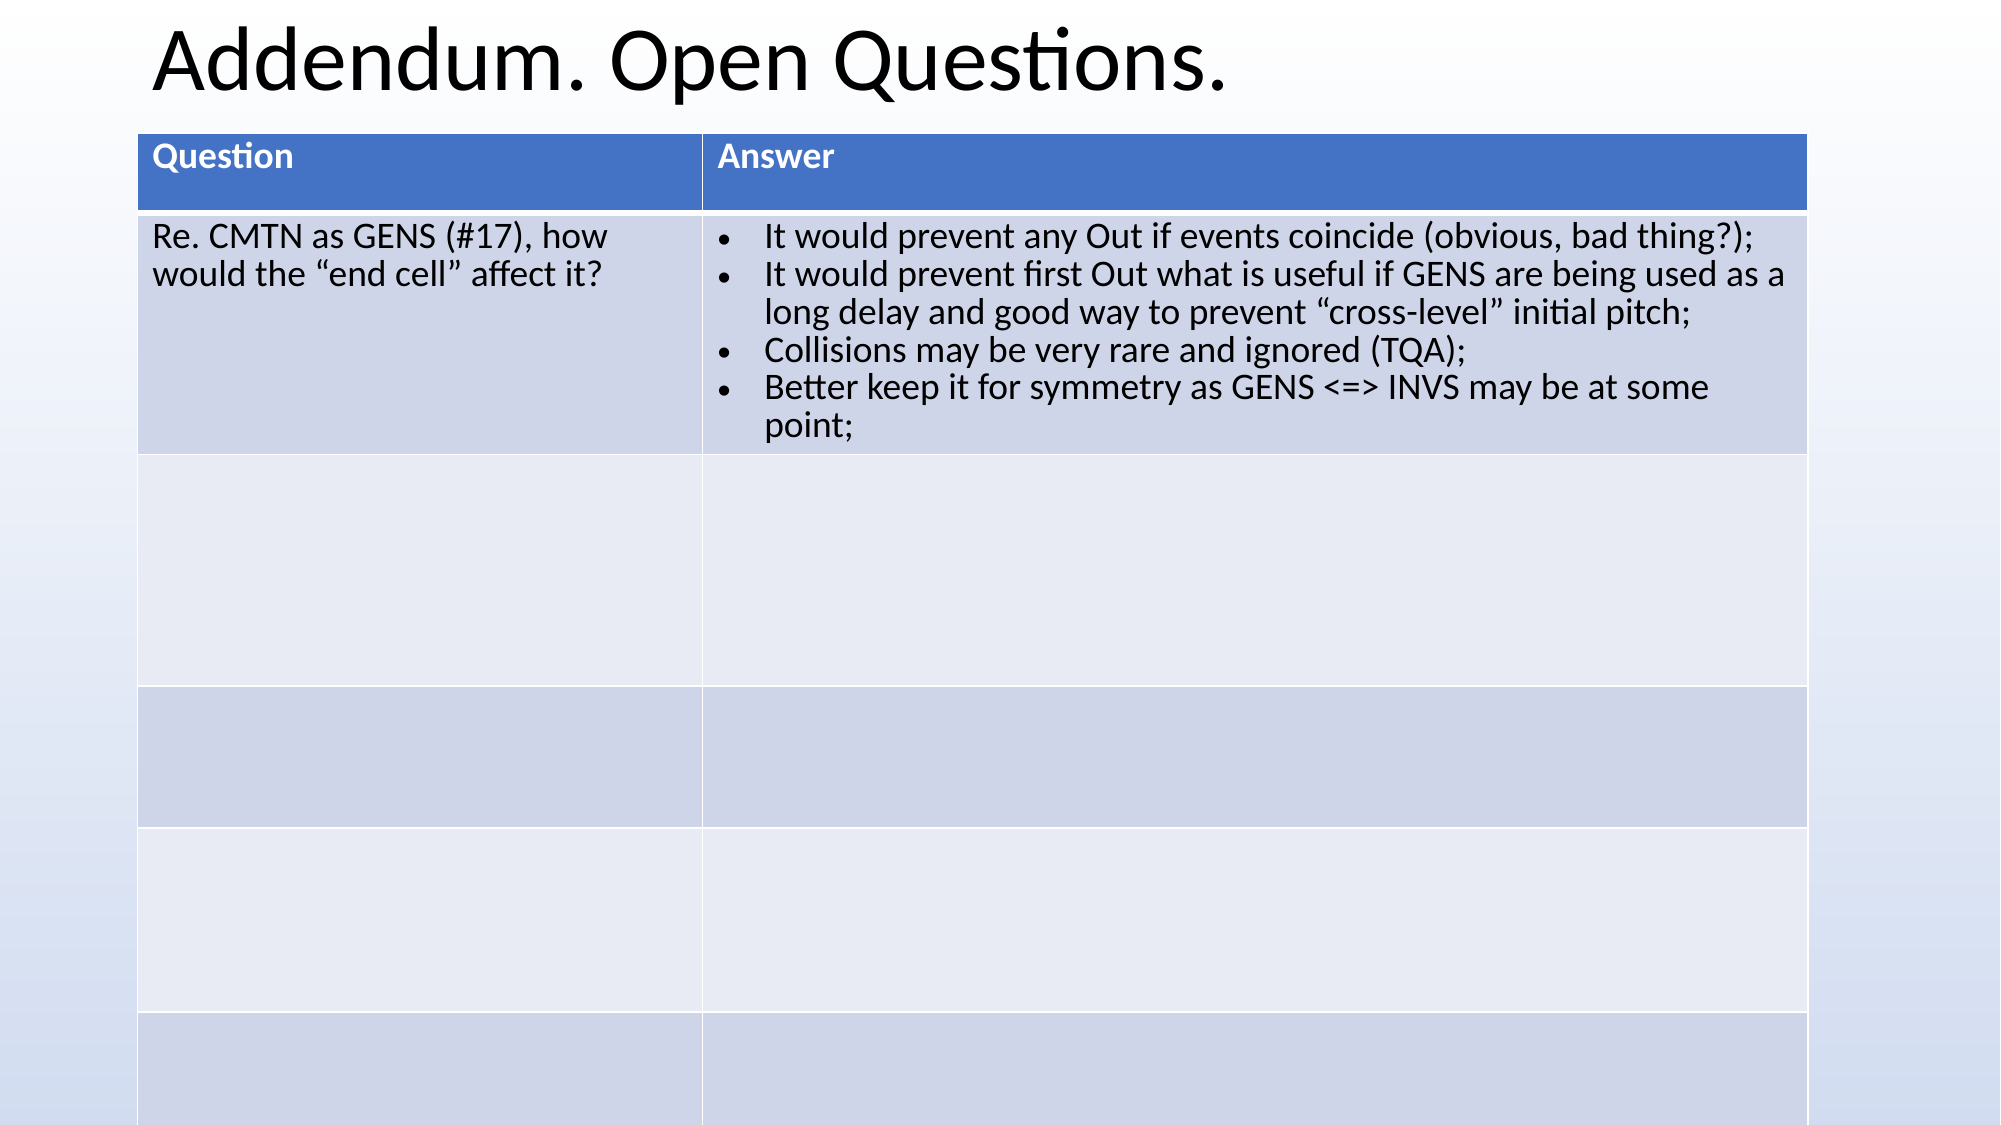

# Addendum. Open Questions.
| Question | Answer |
| --- | --- |
| Re. CMTN as GENS (#17), how would the “end cell” affect it? | It would prevent any Out if events coincide (obvious, bad thing?); It would prevent first Out what is useful if GENS are being used as a long delay and good way to prevent “cross-level” initial pitch; Collisions may be very rare and ignored (TQA); Better keep it for symmetry as GENS <=> INVS may be at some point; |
|  |  |
|  |  |
|  |  |
|  |  |